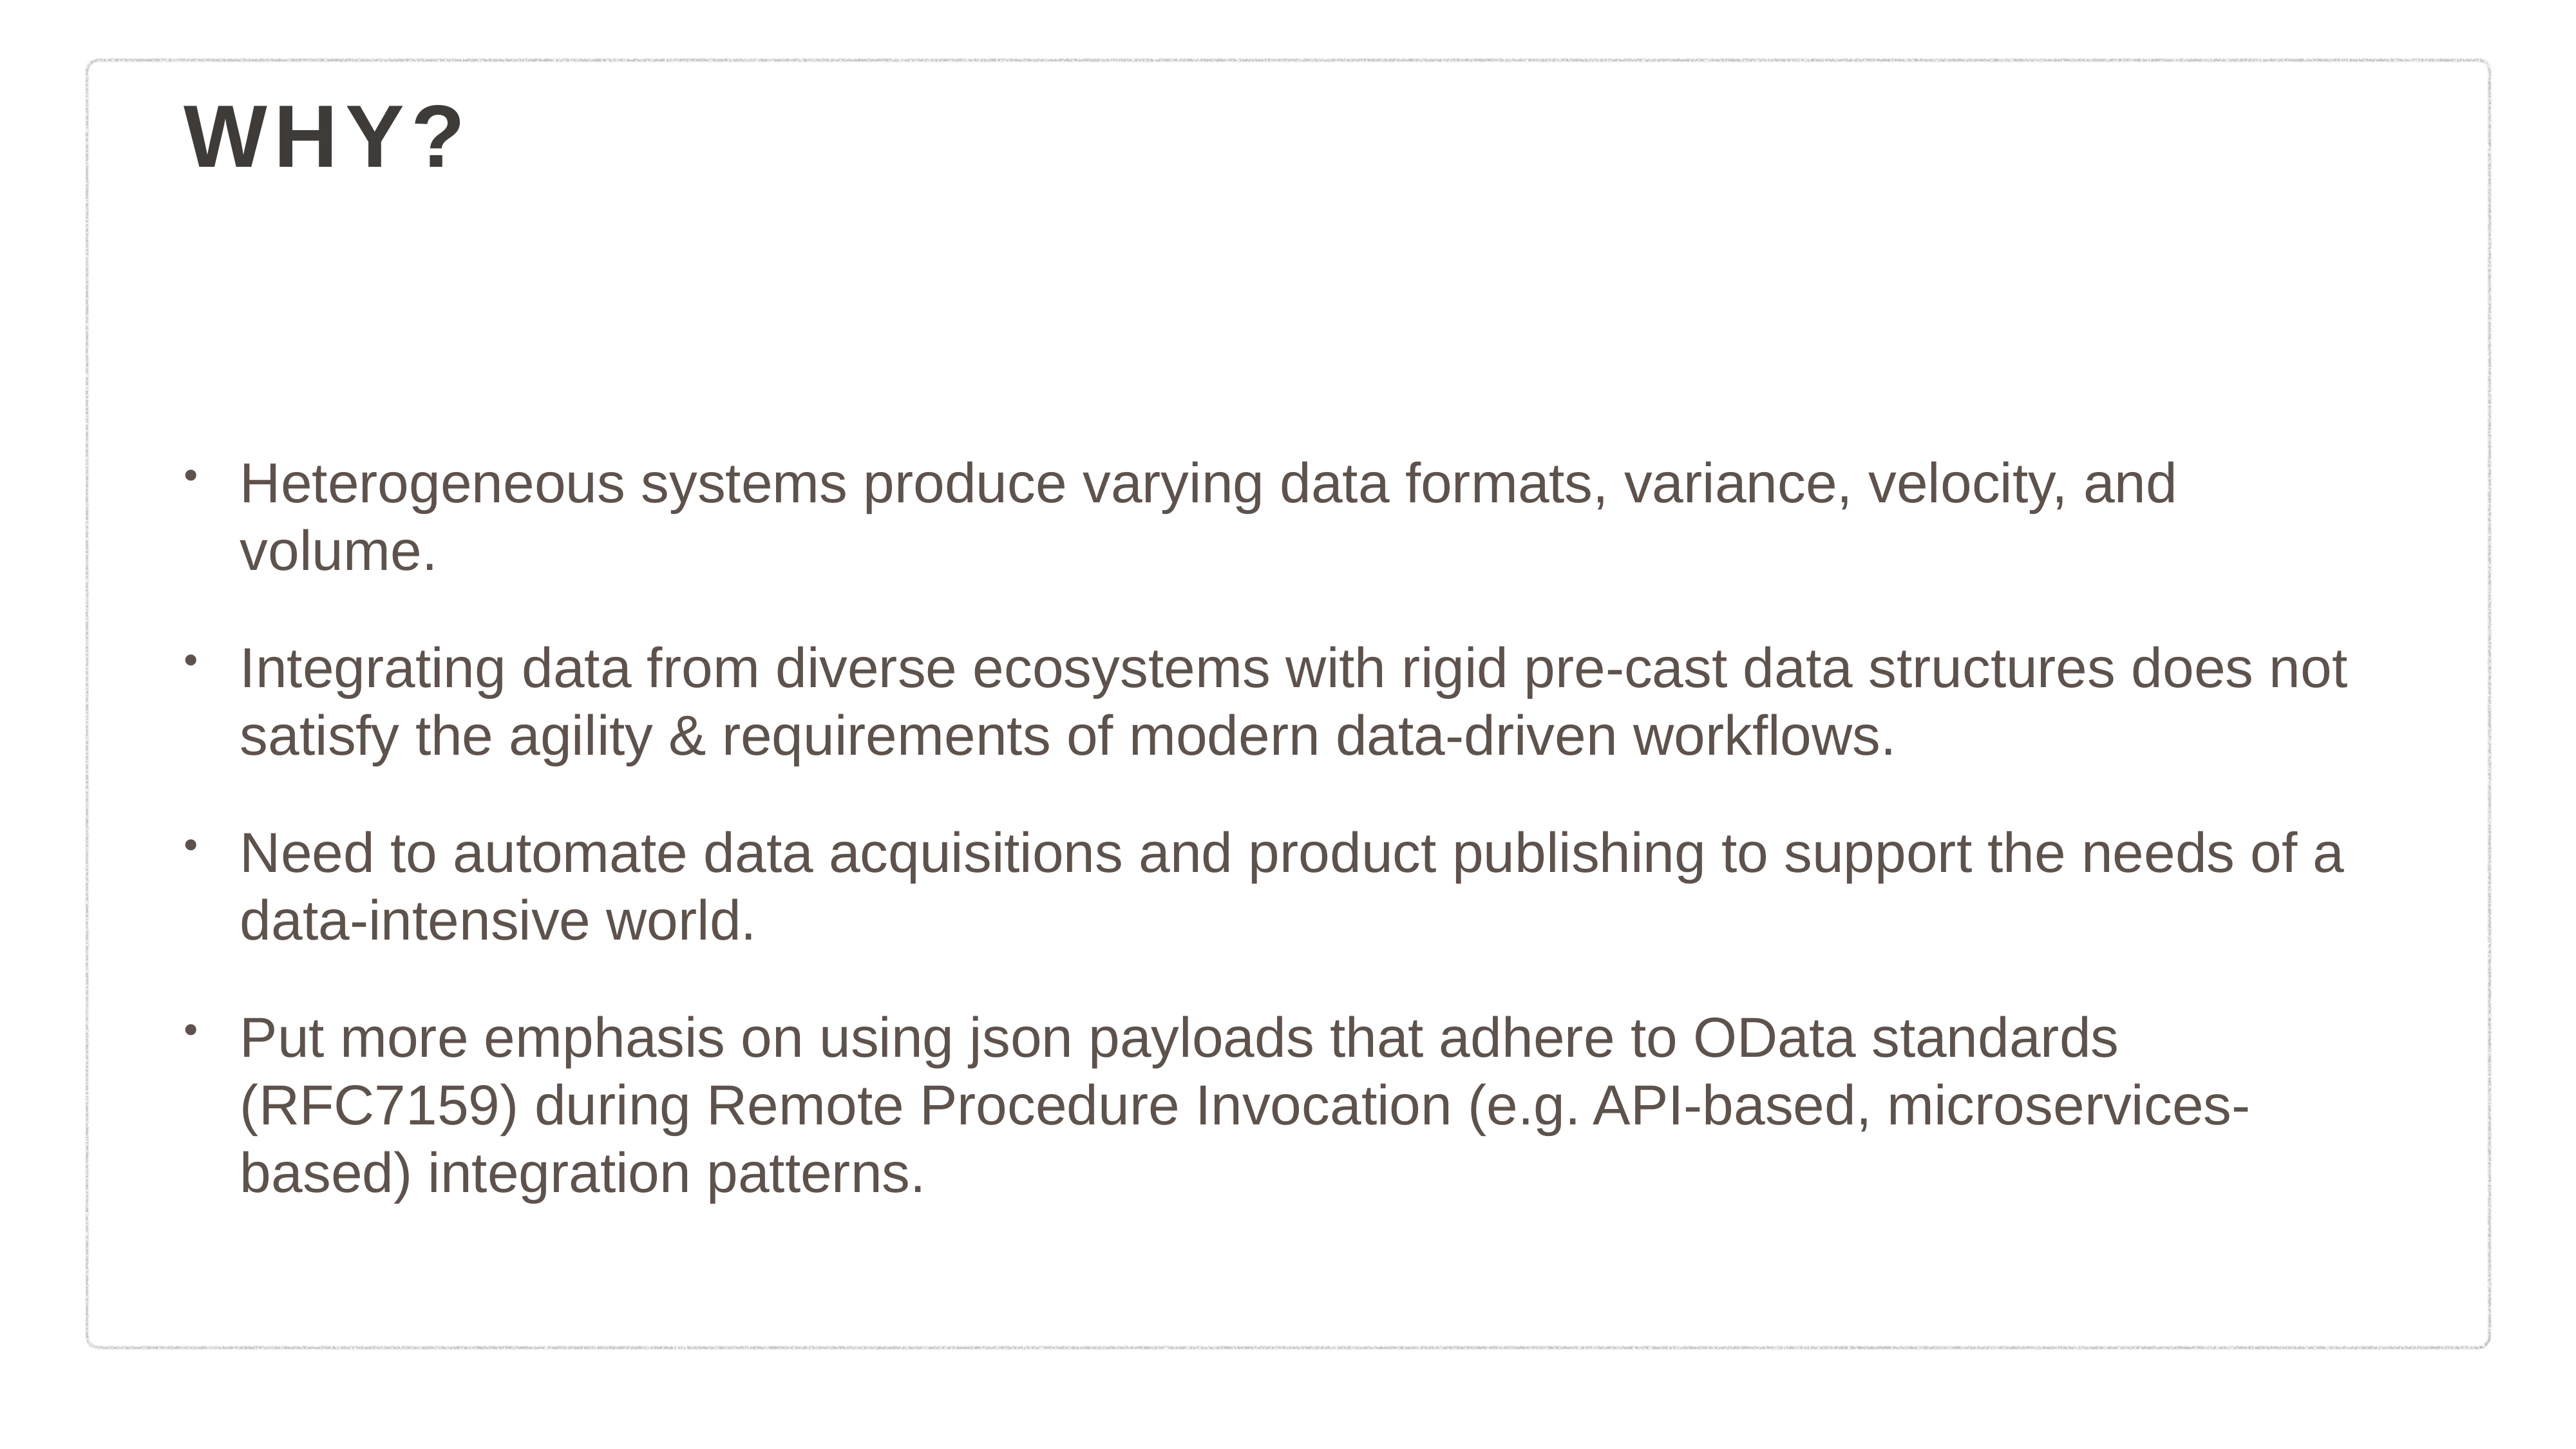

# WHy?
Heterogeneous systems produce varying data formats, variance, velocity, and volume.
Integrating data from diverse ecosystems with rigid pre-cast data structures does not satisfy the agility & requirements of modern data-driven workflows.
Need to automate data acquisitions and product publishing to support the needs of a data-intensive world.
Put more emphasis on using json payloads that adhere to OData standards (RFC7159) during Remote Procedure Invocation (e.g. API-based, microservices-based) integration patterns.